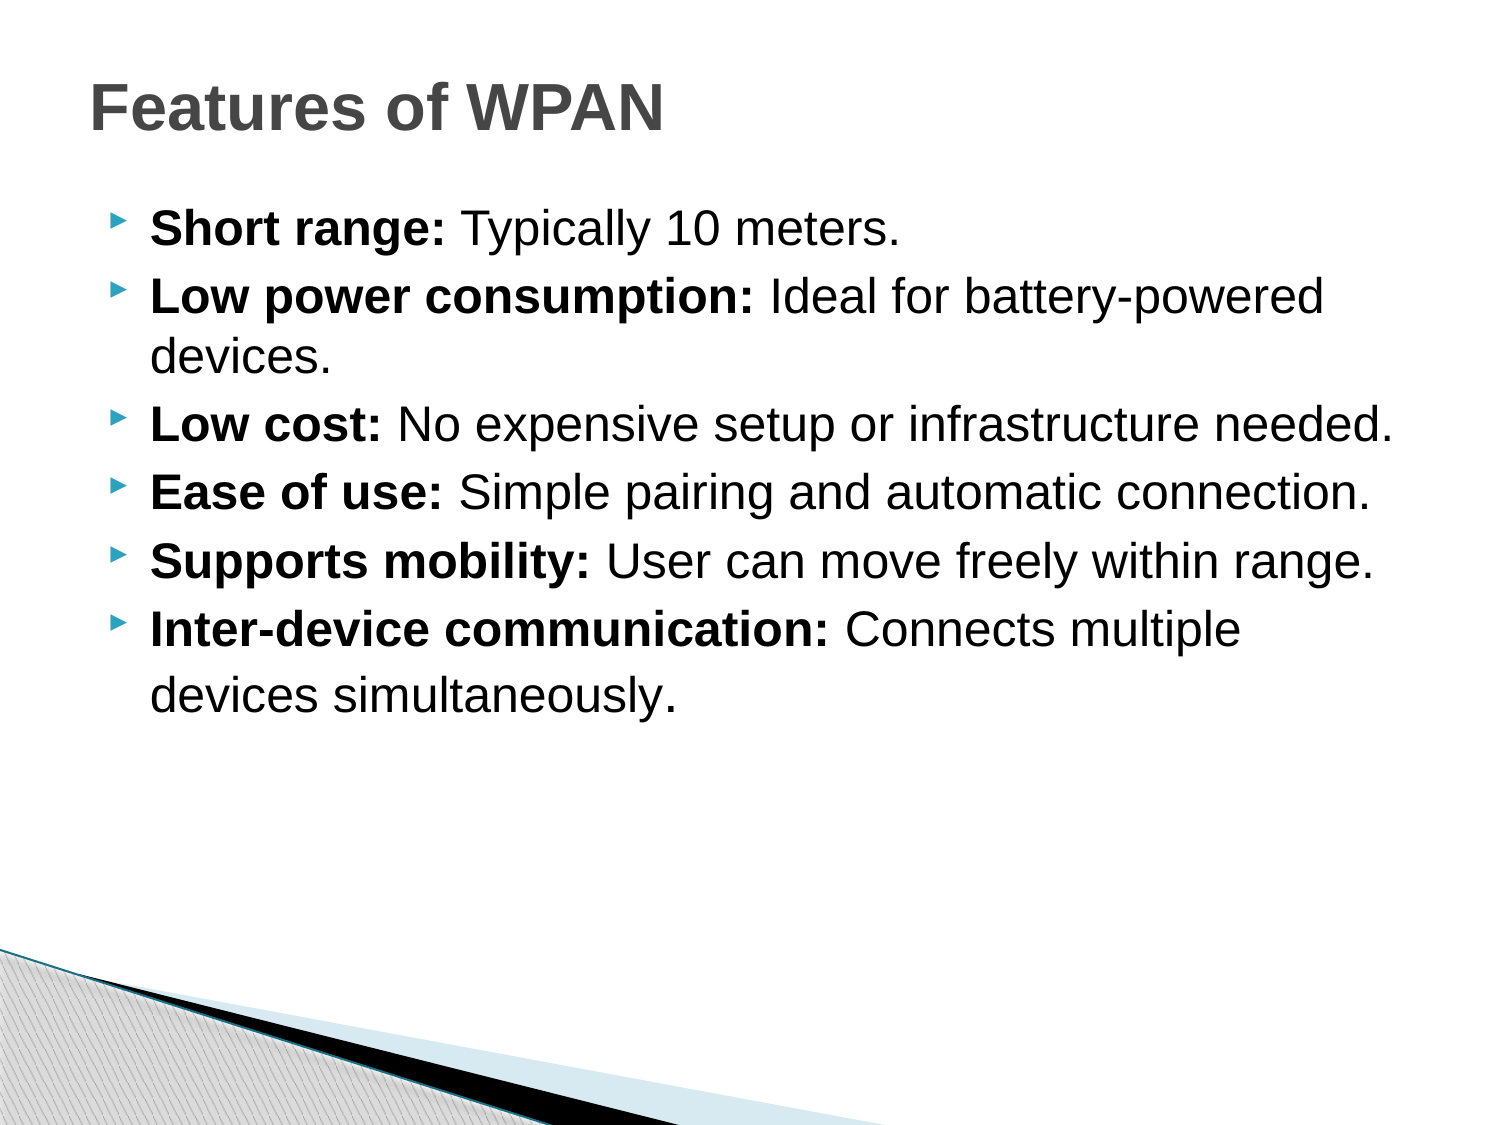

# Features of WPAN
Short range: Typically 10 meters.
Low power consumption: Ideal for battery-powered devices.
Low cost: No expensive setup or infrastructure needed.
Ease of use: Simple pairing and automatic connection.
Supports mobility: User can move freely within range.
Inter-device communication: Connects multiple devices simultaneously.